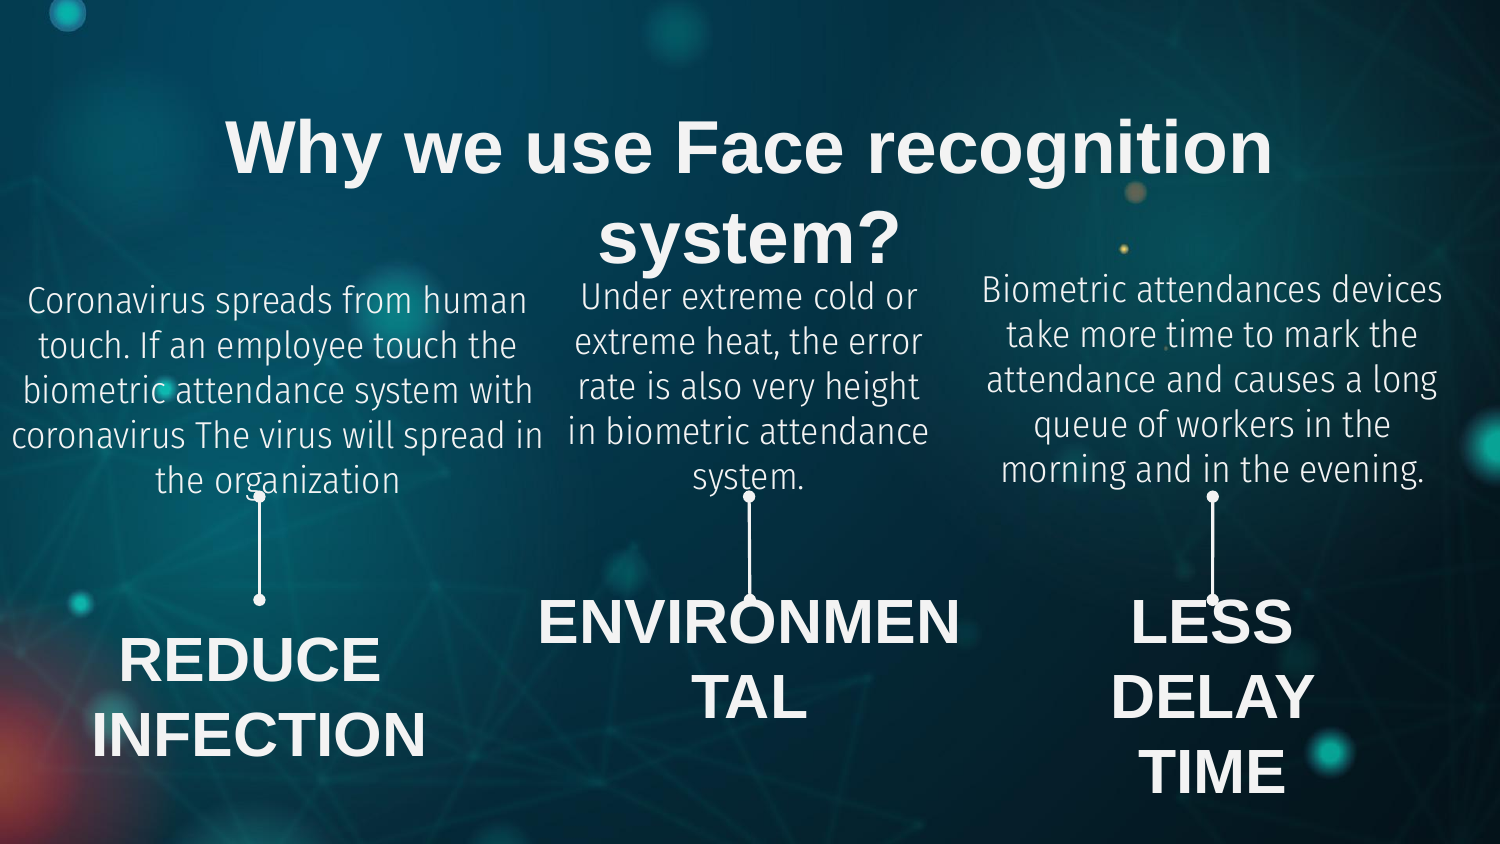

Why we use Face recognition system?
Under extreme cold or extreme heat, the error rate is also very height in biometric attendance system.
Coronavirus spreads from human touch. If an employee touch the biometric attendance system with coronavirus The virus will spread in the organization
Biometric attendances devices take more time to mark the attendance and causes a long queue of workers in the morning and in the evening.

REDUCE
INFECTION
ENVIRONMENTAL
LESS DELAY TIME